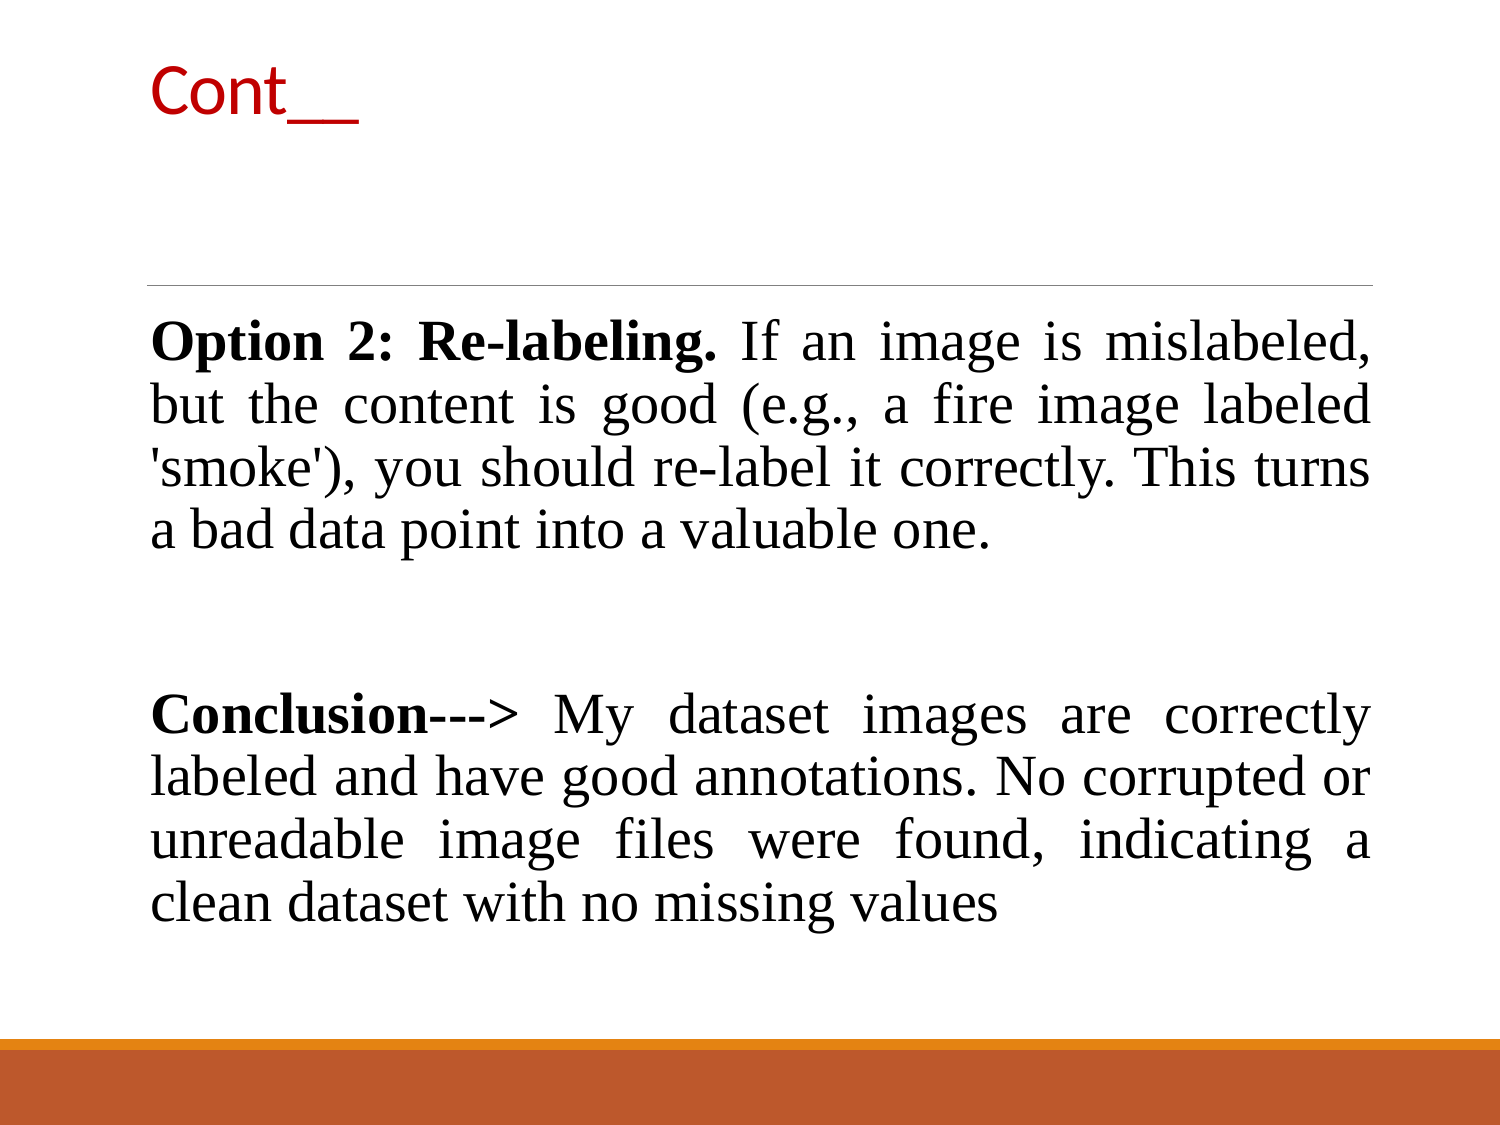

# Cont__
Option 2: Re-labeling. If an image is mislabeled, but the content is good (e.g., a fire image labeled 'smoke'), you should re-label it correctly. This turns a bad data point into a valuable one.

Conclusion---> My dataset images are correctly labeled and have good annotations. No corrupted or unreadable image files were found, indicating a clean dataset with no missing values